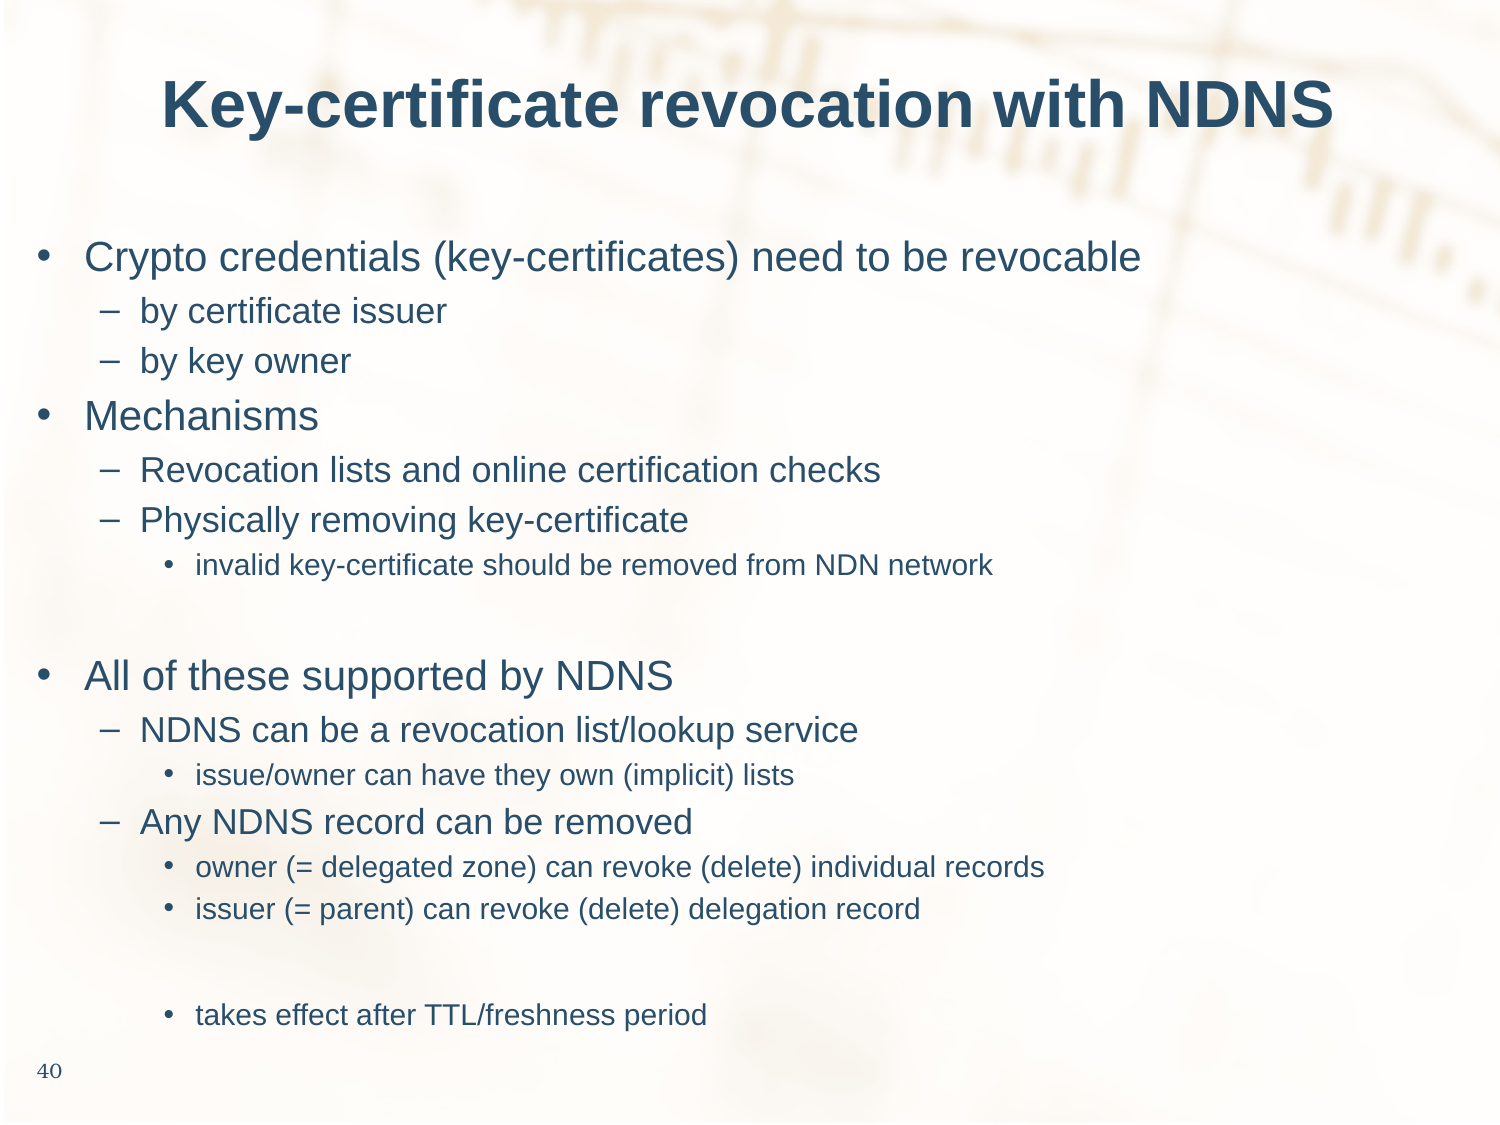

# Key-certificate revocation with NDNS
Crypto credentials (key-certificates) need to be revocable
by certificate issuer
by key owner
Mechanisms
Revocation lists and online certification checks
Physically removing key-certificate
invalid key-certificate should be removed from NDN network

All of these supported by NDNS
NDNS can be a revocation list/lookup service
issue/owner can have they own (implicit) lists
Any NDNS record can be removed
owner (= delegated zone) can revoke (delete) individual records
issuer (= parent) can revoke (delete) delegation record

takes effect after TTL/freshness period

40